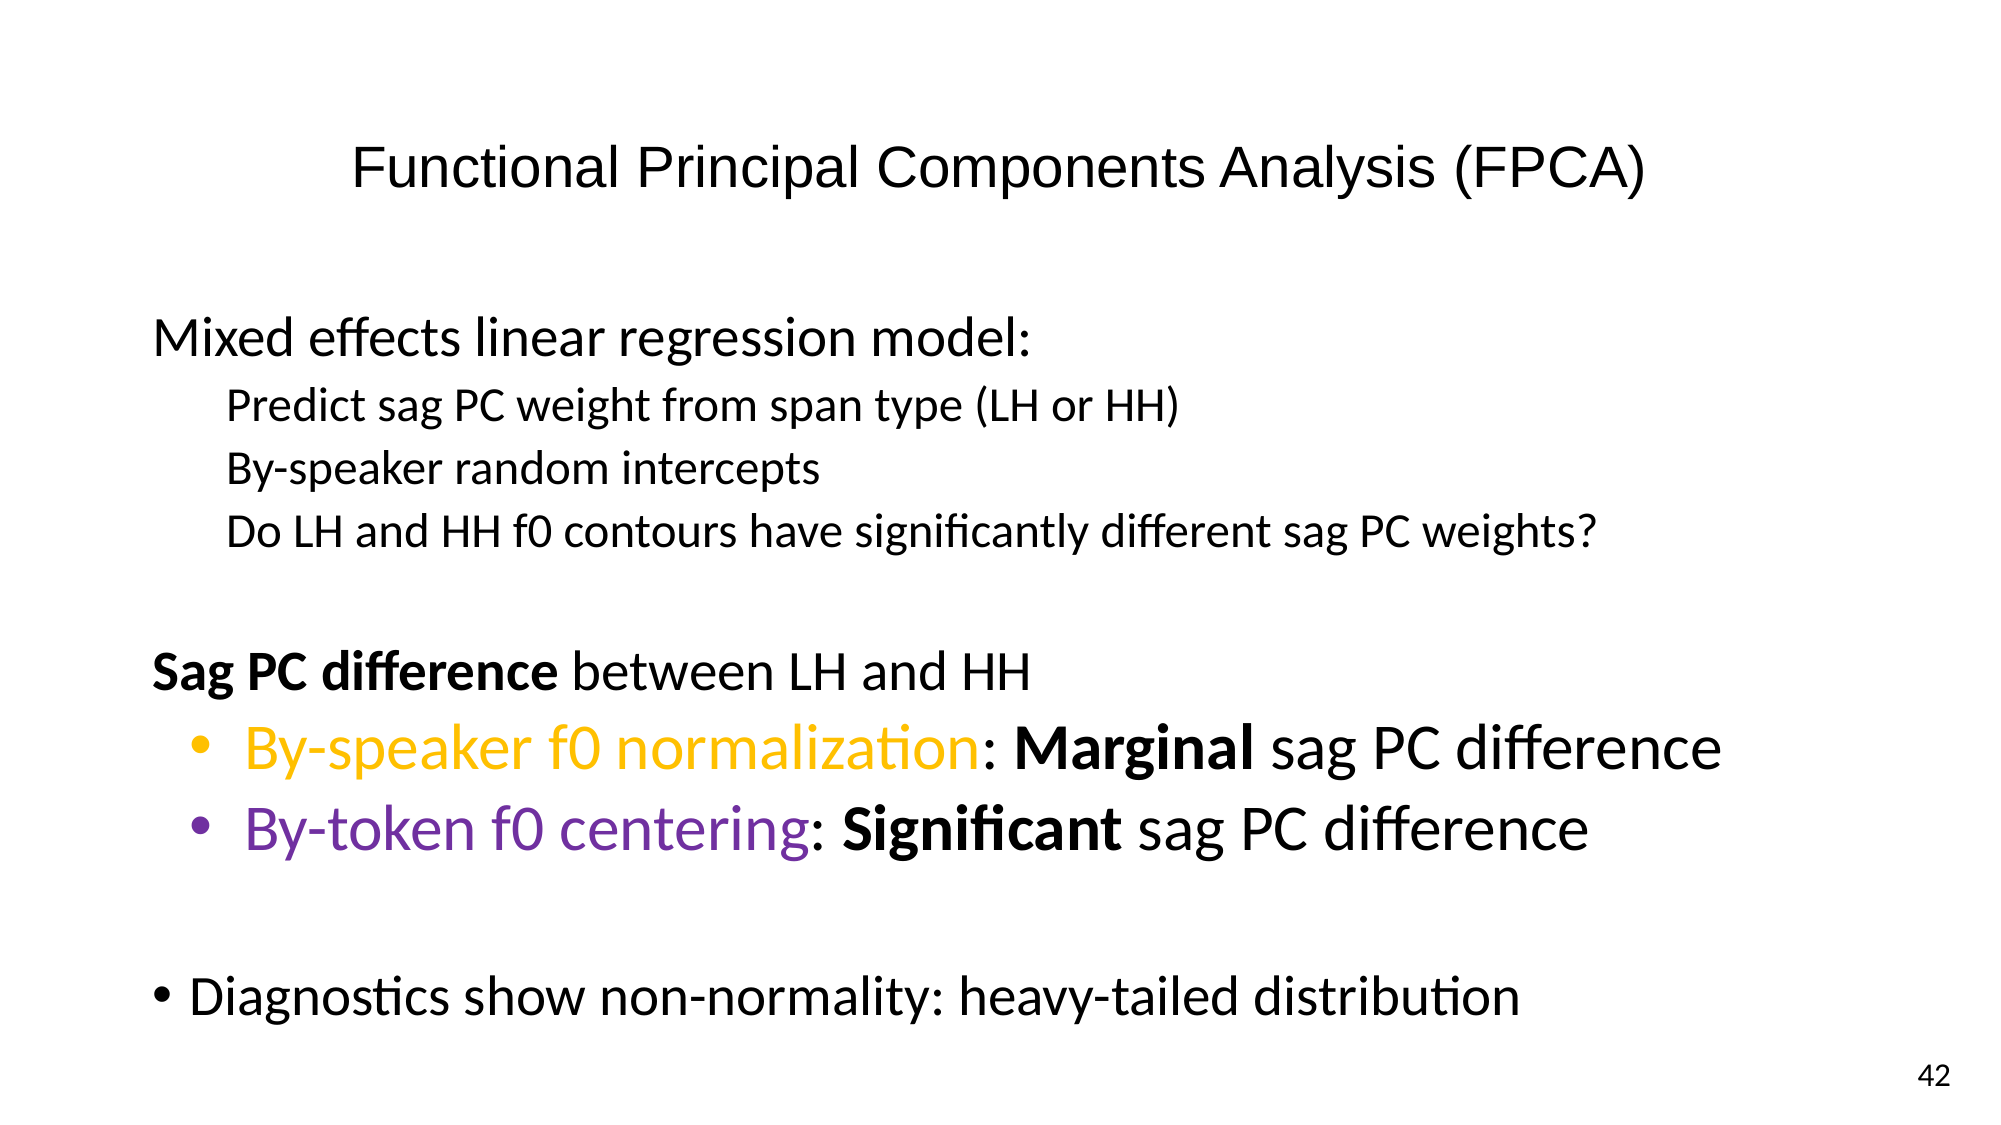

# Functional Principal Components Analysis (FPCA)
Mixed effects linear regression model:
Predict sag PC weight from span type (LH or HH)
By-speaker random intercepts
Do LH and HH f0 contours have significantly different sag PC weights?

Sag PC difference between LH and HH
By-speaker f0 normalization: Marginal sag PC difference
By-token f0 centering: Significant sag PC difference

Diagnostics show non-normality: heavy-tailed distribution
42